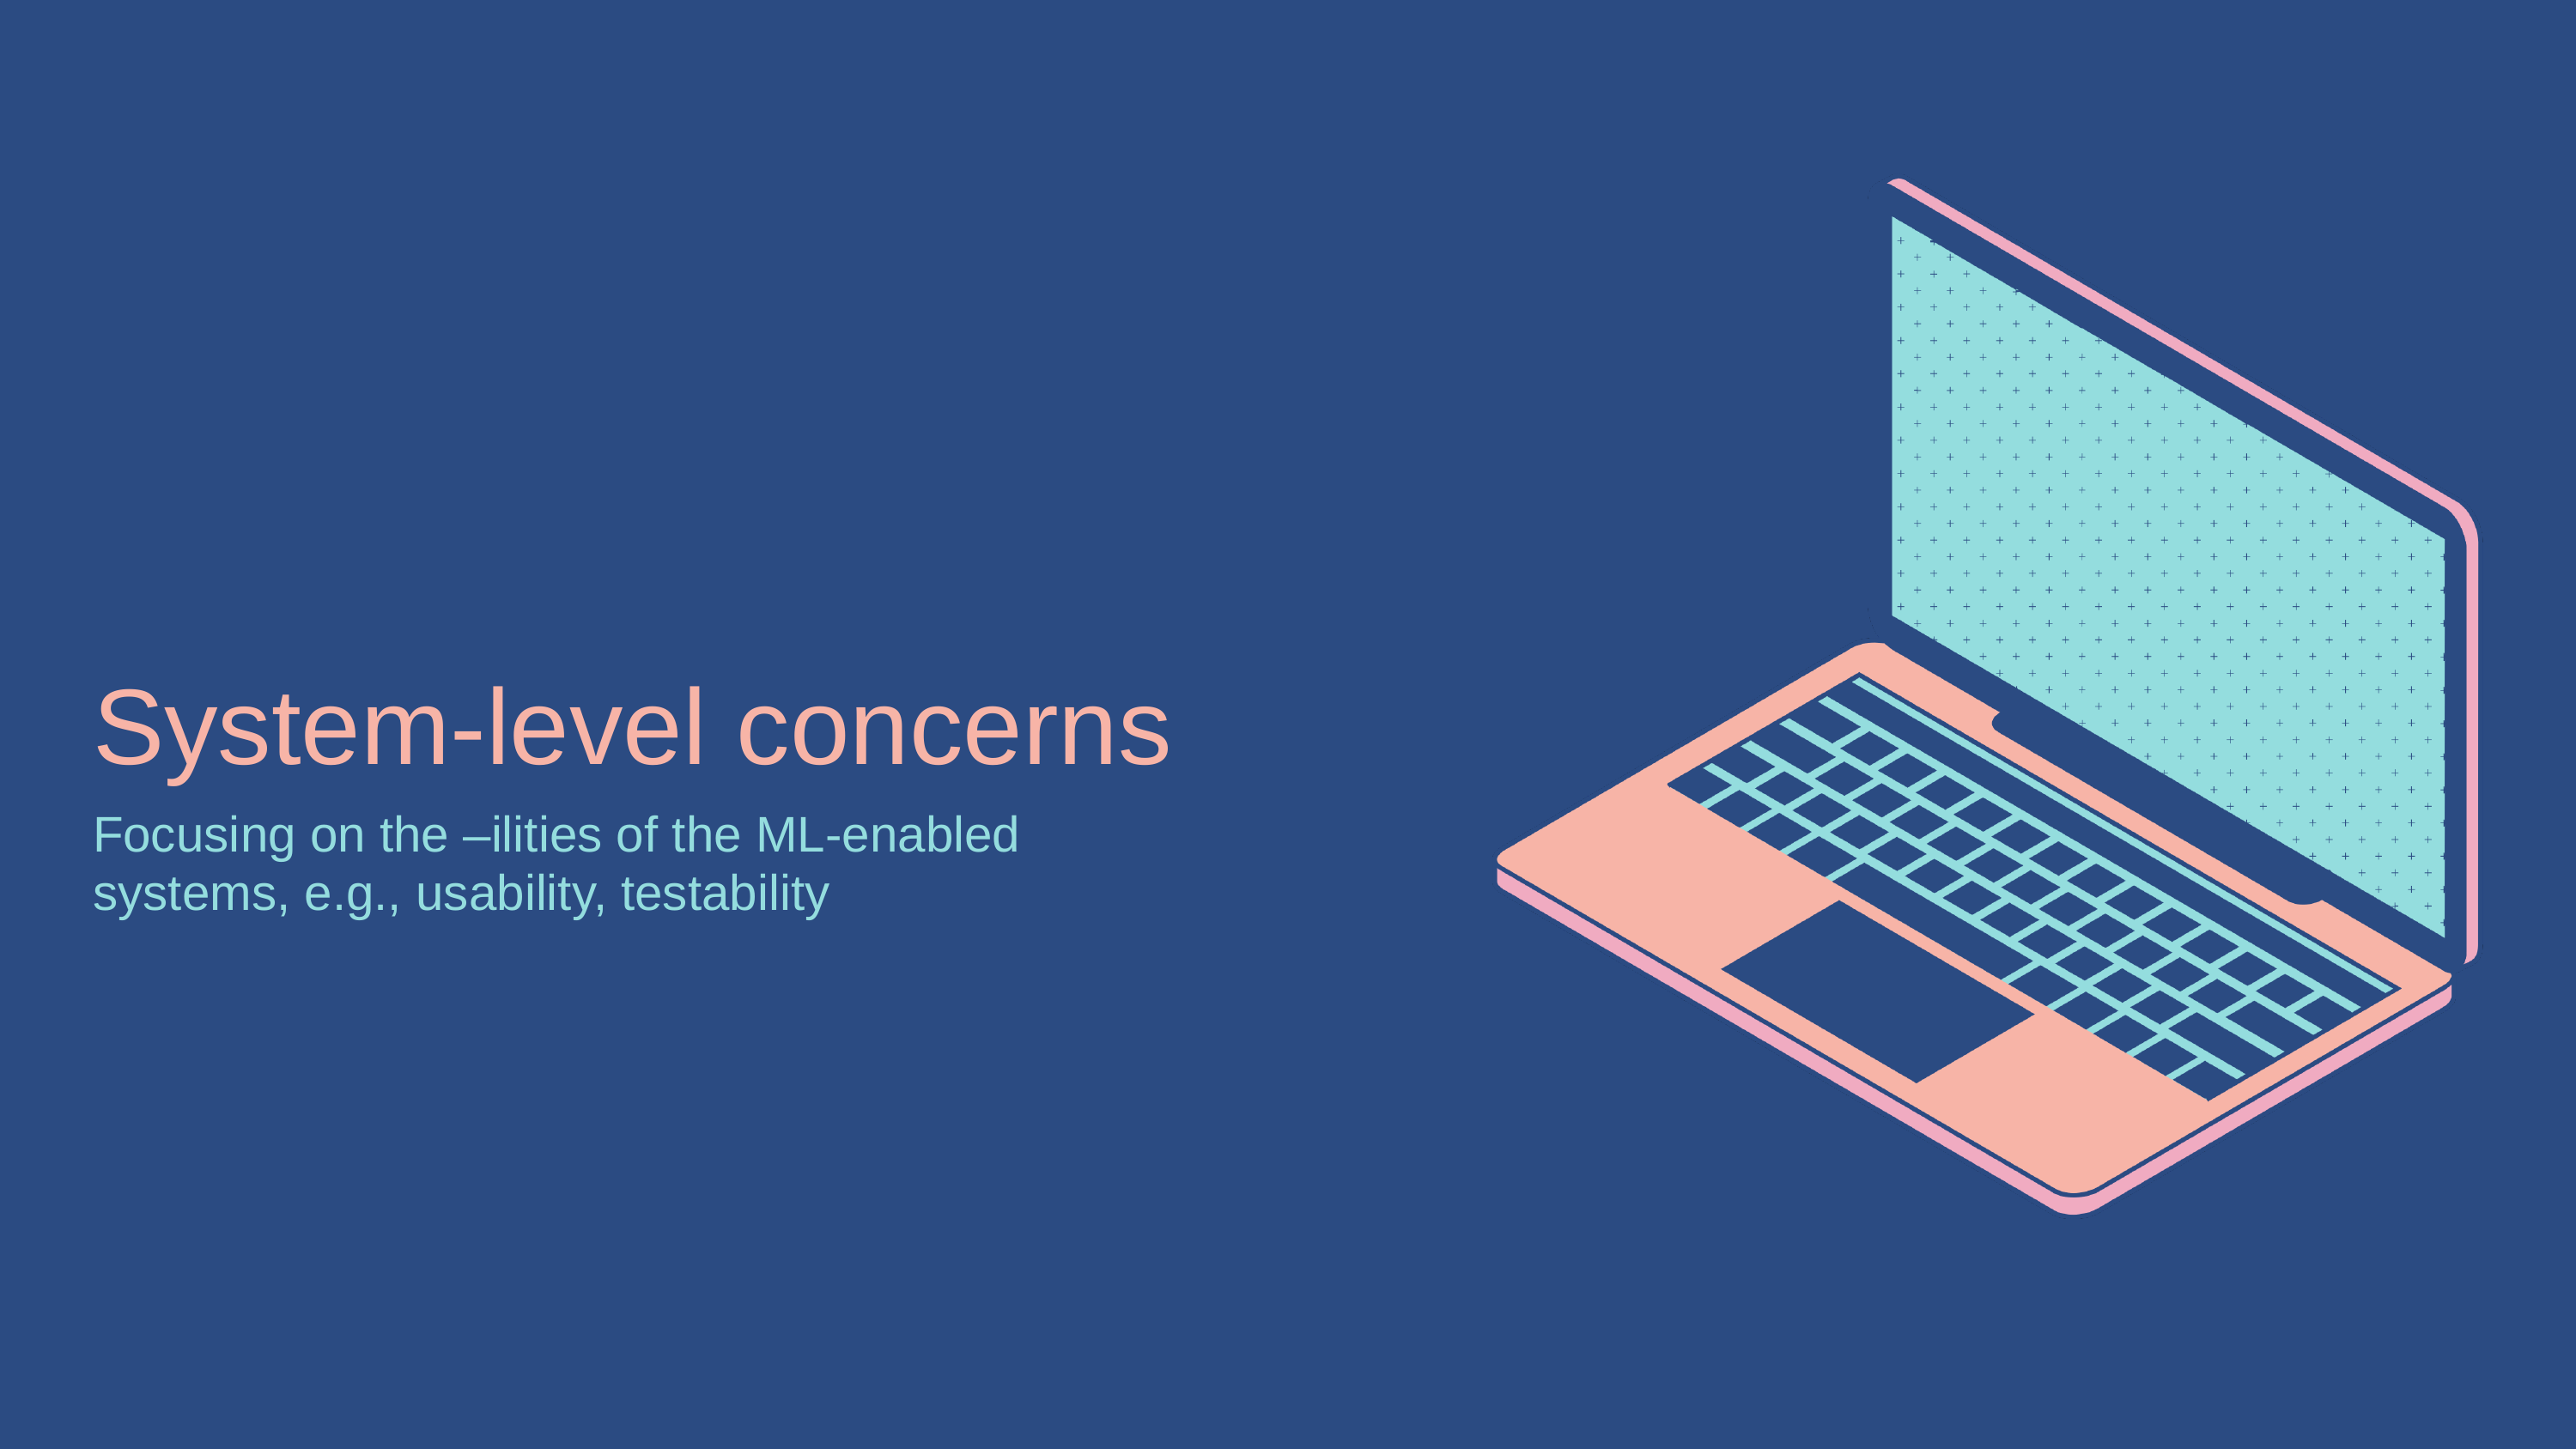

System-level concerns
Focusing on the –ilities of the ML-enabled systems, e.g., usability, testability